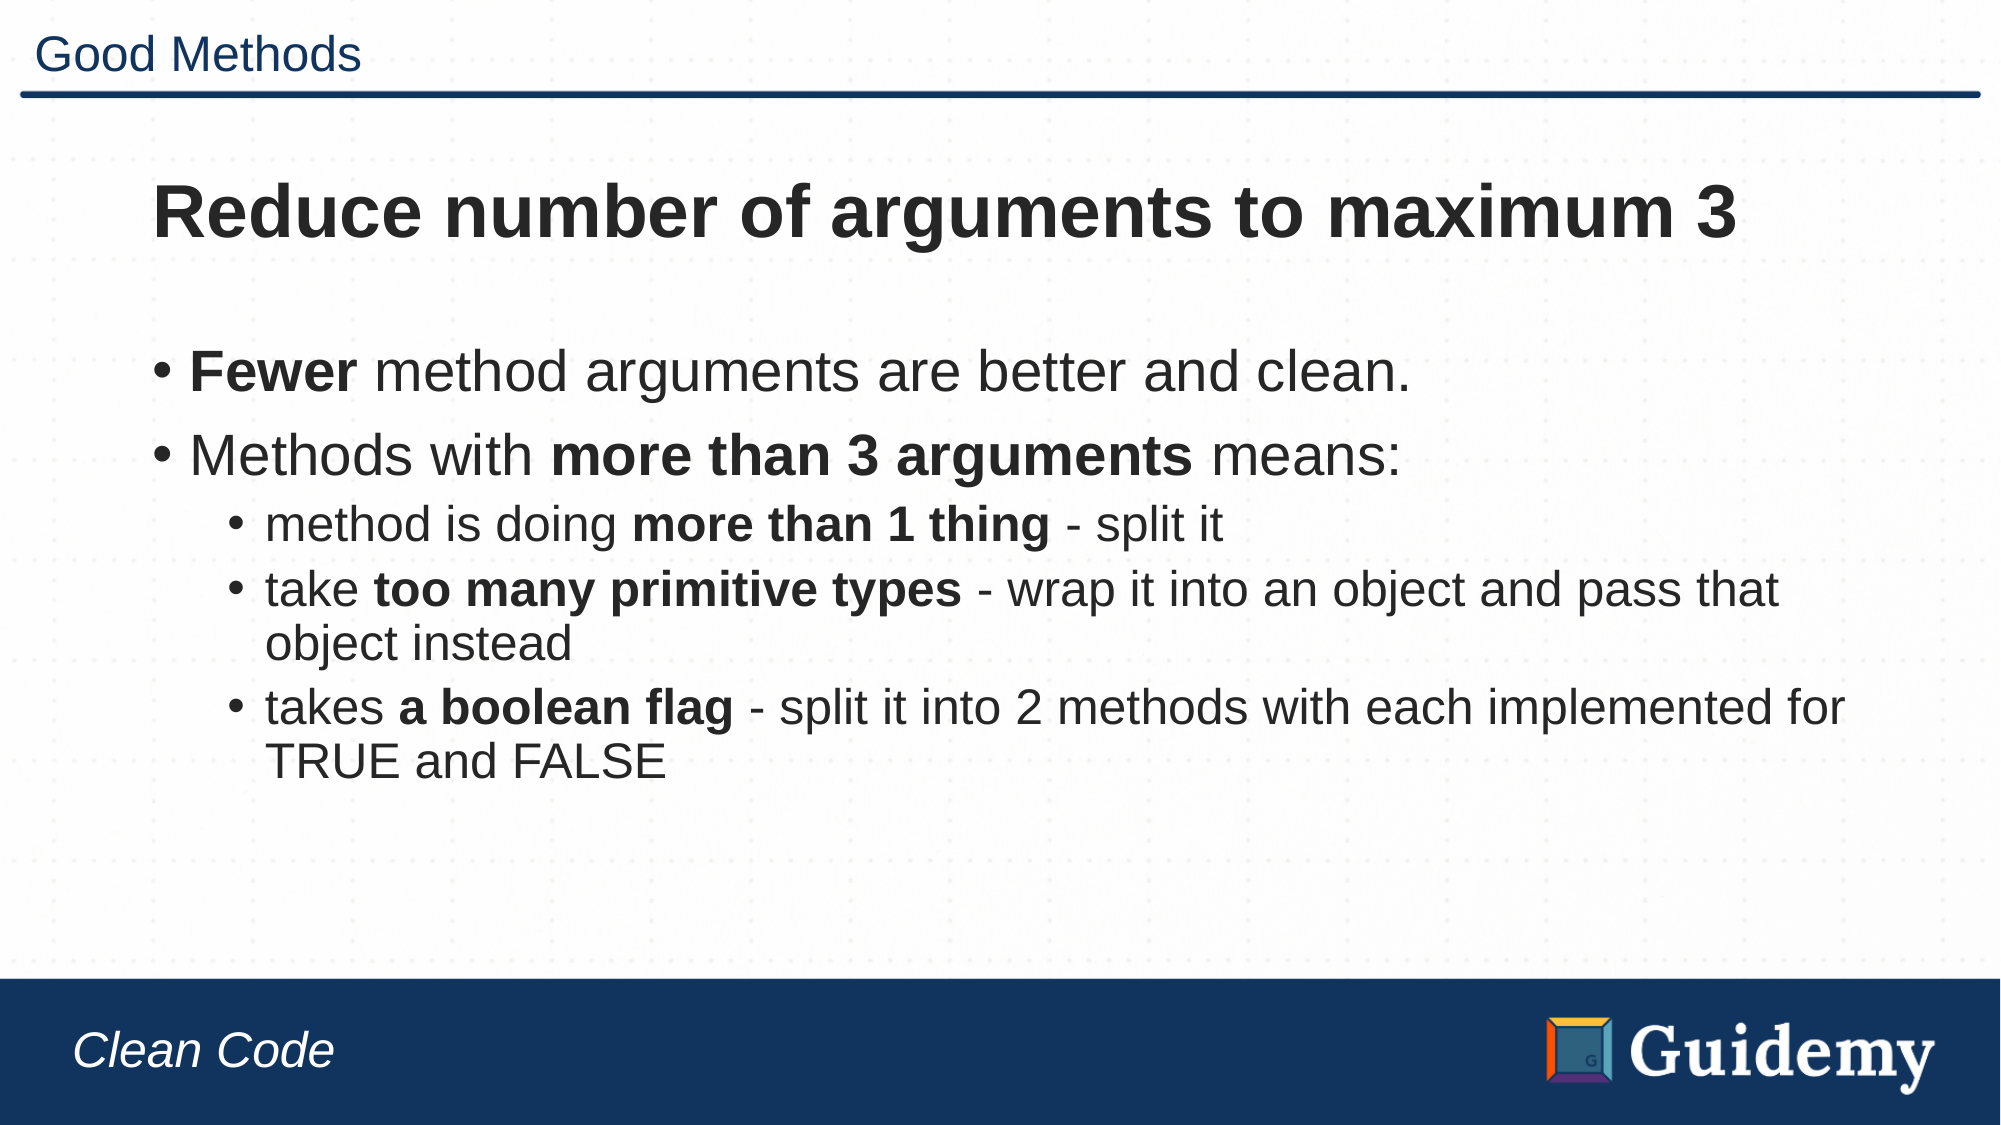

# Good Methods
Reduce number of arguments to maximum 3
Fewer method arguments are better and clean.
Methods with more than 3 arguments means:
method is doing more than 1 thing - split it
take too many primitive types - wrap it into an object and pass that object instead
takes a boolean flag - split it into 2 methods with each implemented for TRUE and FALSE
Clean Code